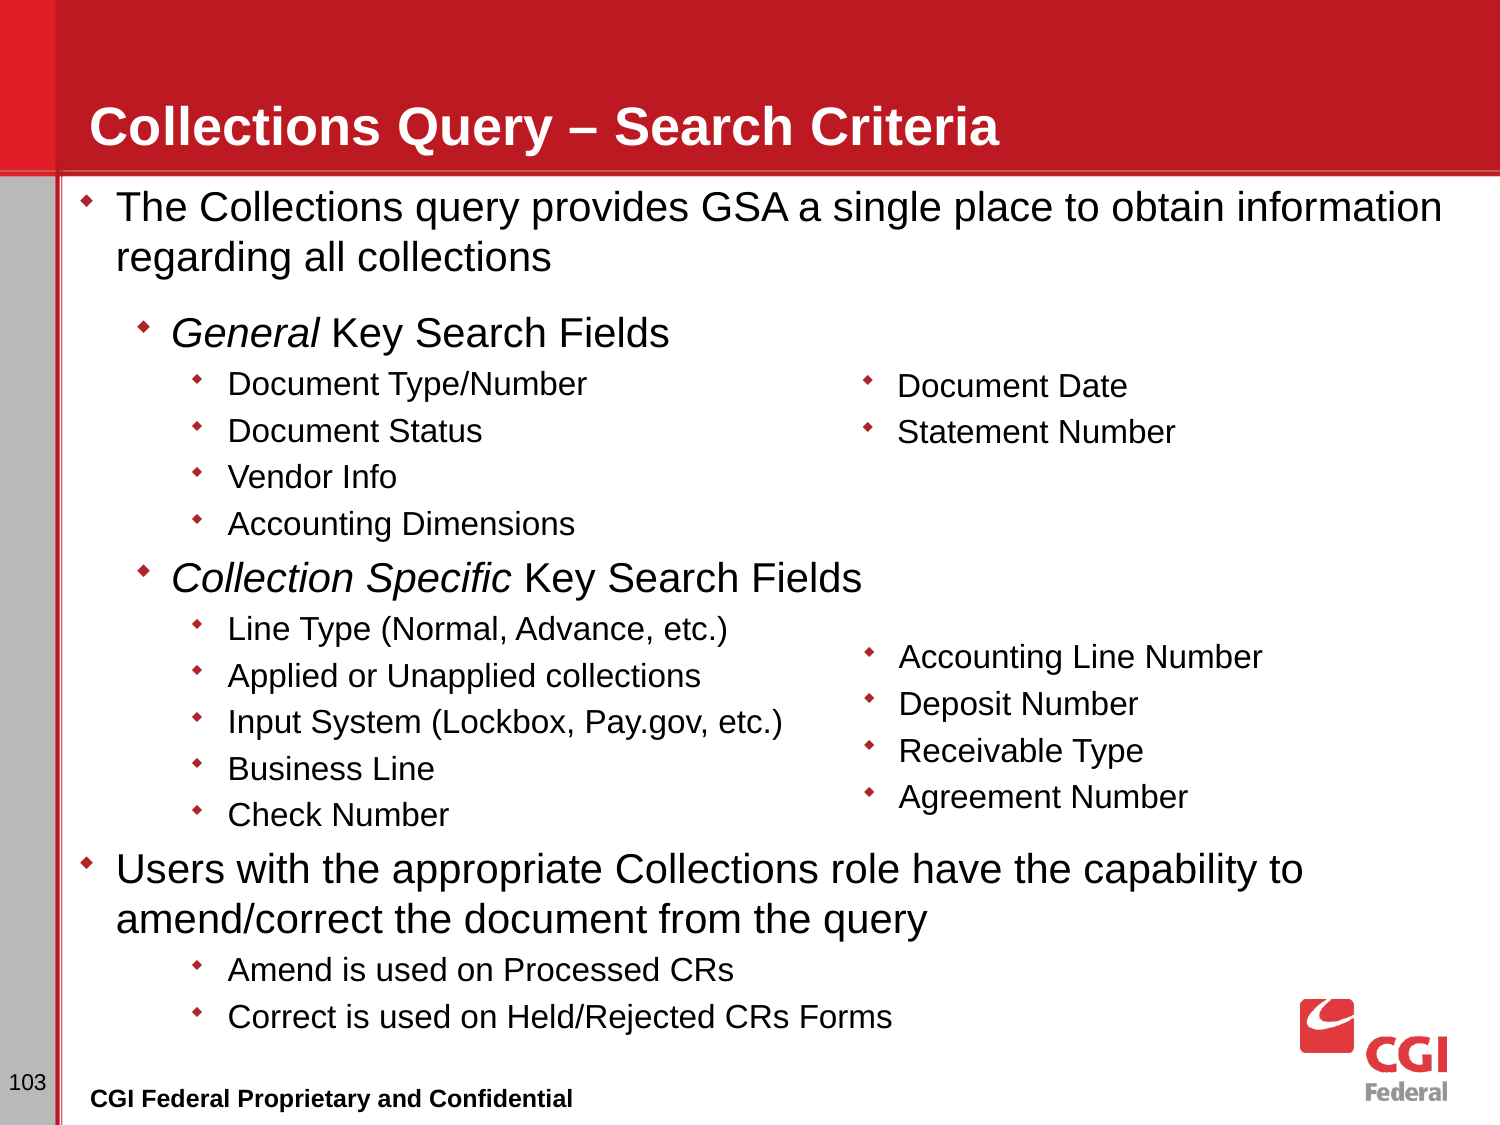

# Collections Query – Search Criteria
The Collections query provides GSA a single place to obtain information regarding all collections

General Key Search Fields
Document Type/Number
Document Status
Vendor Info
Accounting Dimensions
Collection Specific Key Search Fields
Line Type (Normal, Advance, etc.)
Applied or Unapplied collections
Input System (Lockbox, Pay.gov, etc.)
Business Line
Check Number
Users with the appropriate Collections role have the capability to amend/correct the document from the query
Amend is used on Processed CRs
Correct is used on Held/Rejected CRs Forms
Document Date
Statement Number
Accounting Line Number
Deposit Number
Receivable Type
Agreement Number

103
CGI Federal Proprietary and Confidential